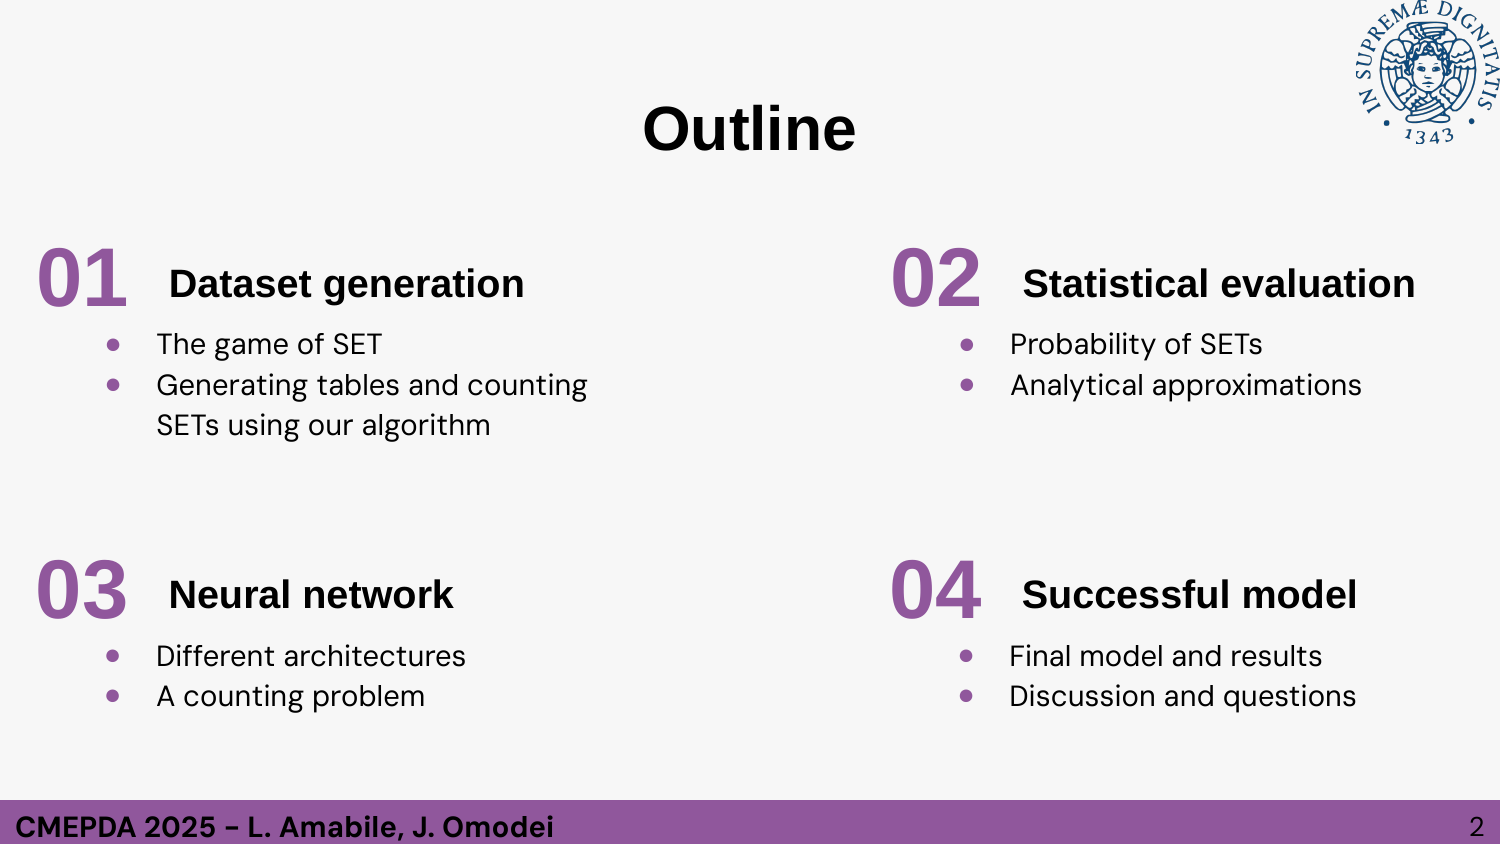

# Outline
02
01
Dataset generation
Statistical evaluation
The game of SET
Generating tables and counting SETs using our algorithm
Probability of SETs
Analytical approximations
03
04
Neural network
Successful model
Different architectures
A counting problem
Final model and results
Discussion and questions
2